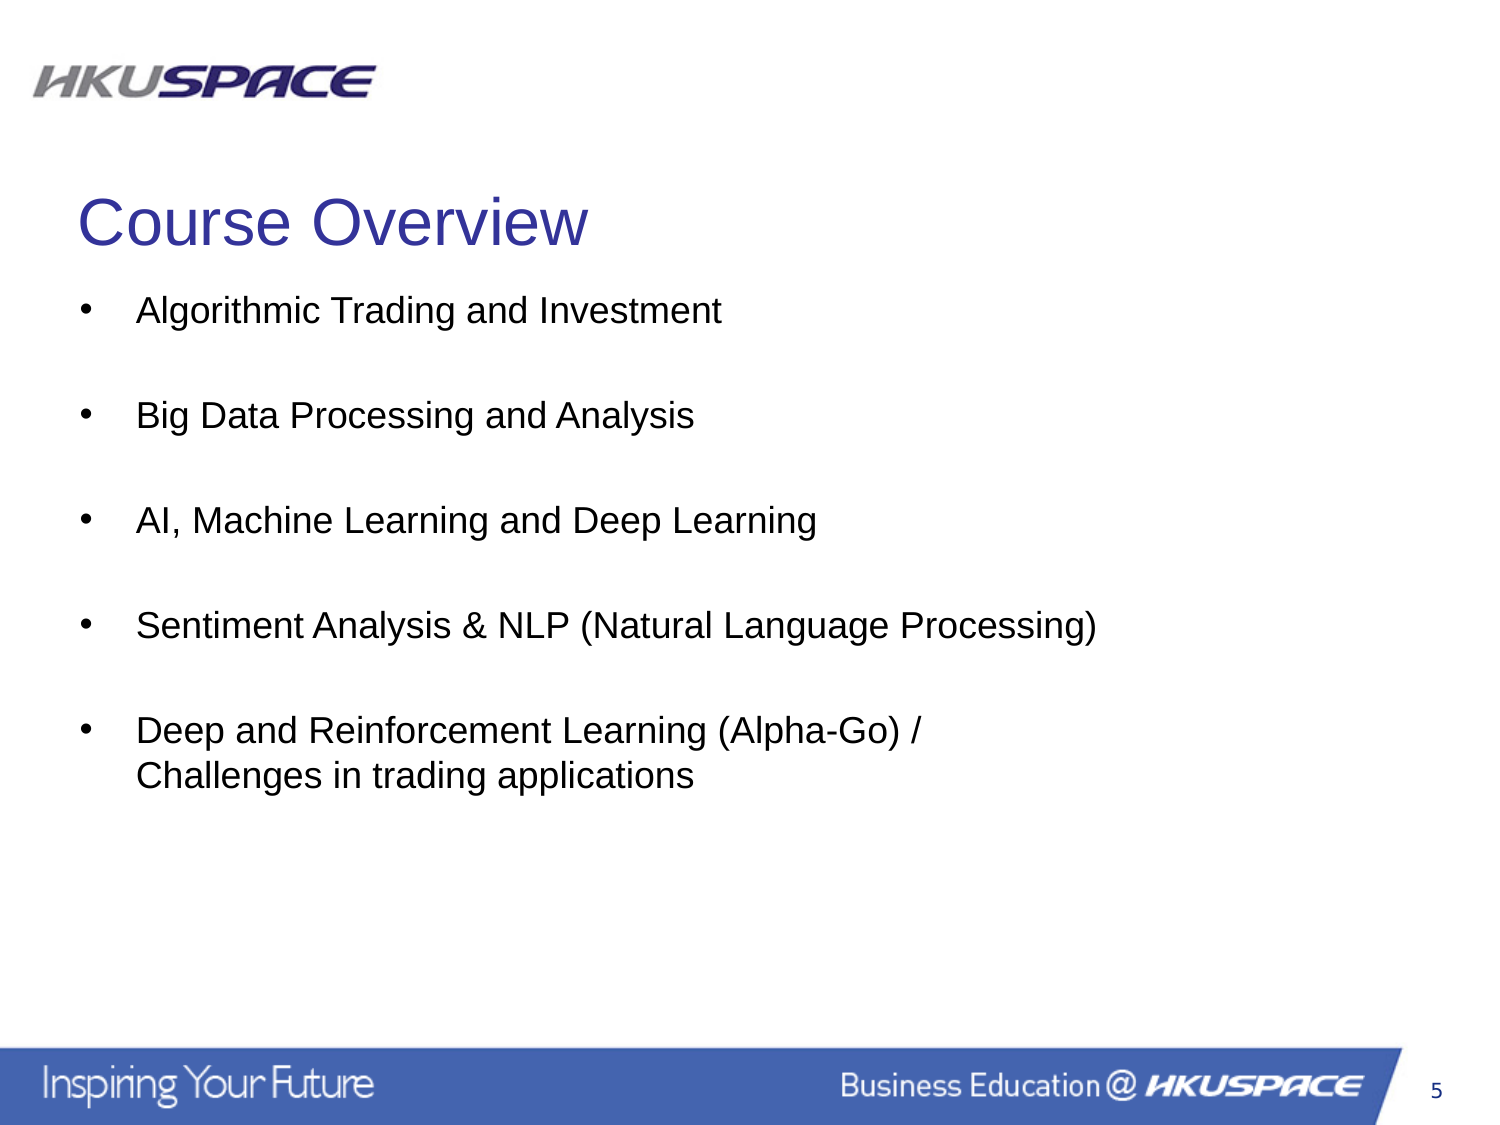

Course Overview
Algorithmic Trading and Investment

Big Data Processing and Analysis

AI, Machine Learning and Deep Learning

Sentiment Analysis & NLP (Natural Language Processing)

Deep and Reinforcement Learning (Alpha-Go) / Challenges in trading applications

5